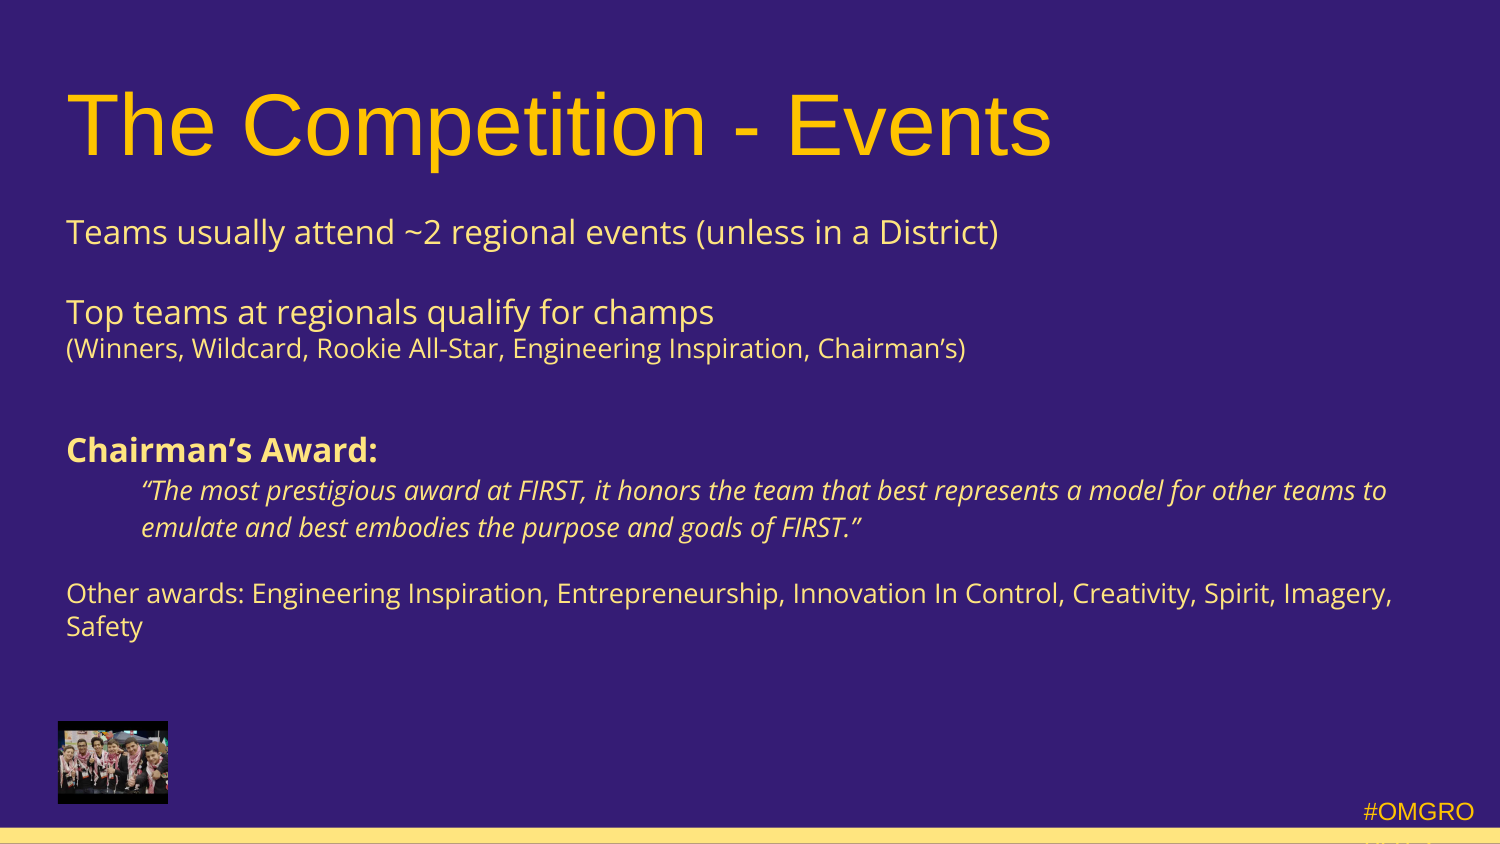

# The Competition - Events
Teams usually attend ~2 regional events (unless in a District)

Top teams at regionals qualify for champs
(Winners, Wildcard, Rookie All-Star, Engineering Inspiration, Chairman’s)

Chairman’s Award:
“The most prestigious award at FIRST, it honors the team that best represents a model for other teams to emulate and best embodies the purpose and goals of FIRST.”
Other awards: Engineering Inspiration, Entrepreneurship, Innovation In Control, Creativity, Spirit, Imagery, Safety